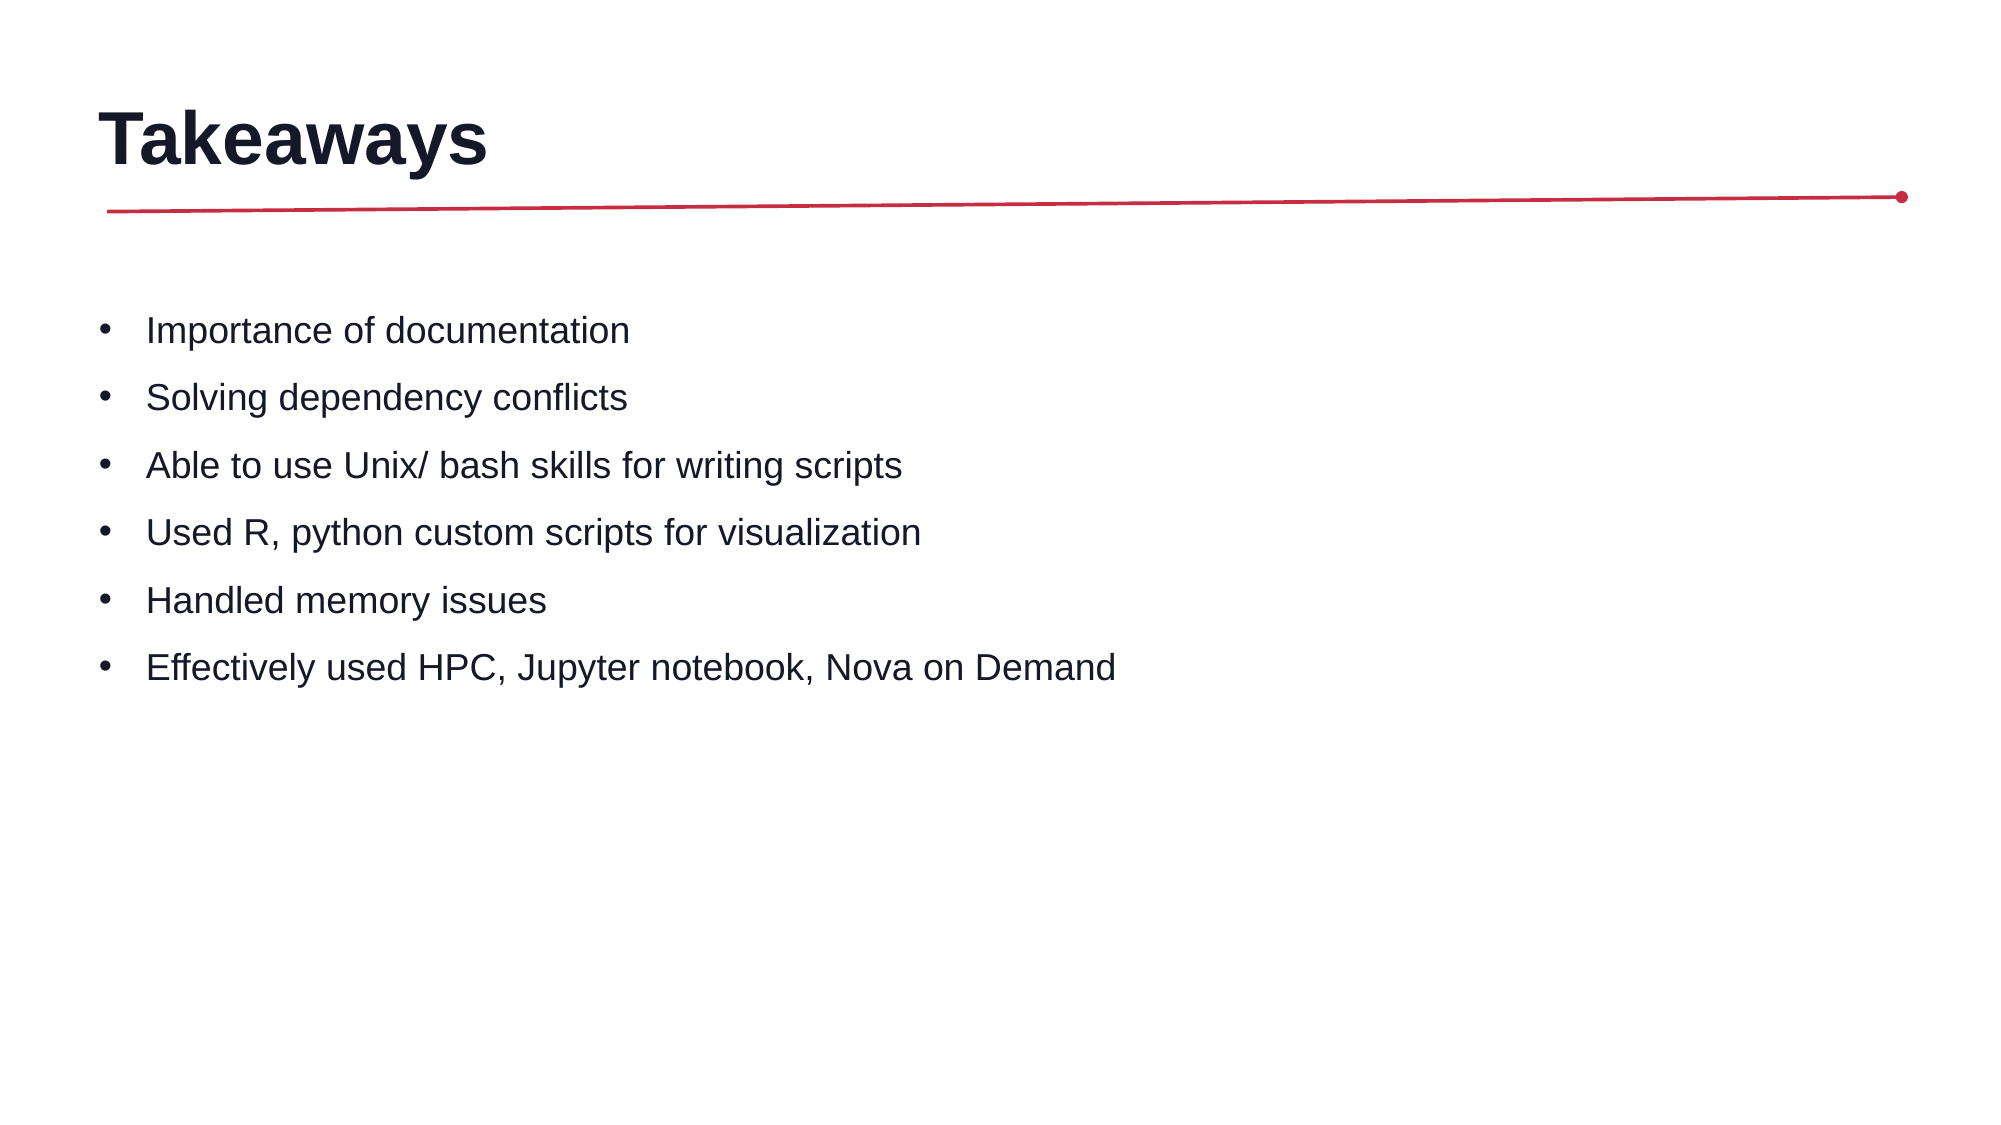

Takeaways
Importance of documentation
Solving dependency conflicts
Able to use Unix/ bash skills for writing scripts
Used R, python custom scripts for visualization
Handled memory issues
Effectively used HPC, Jupyter notebook, Nova on Demand